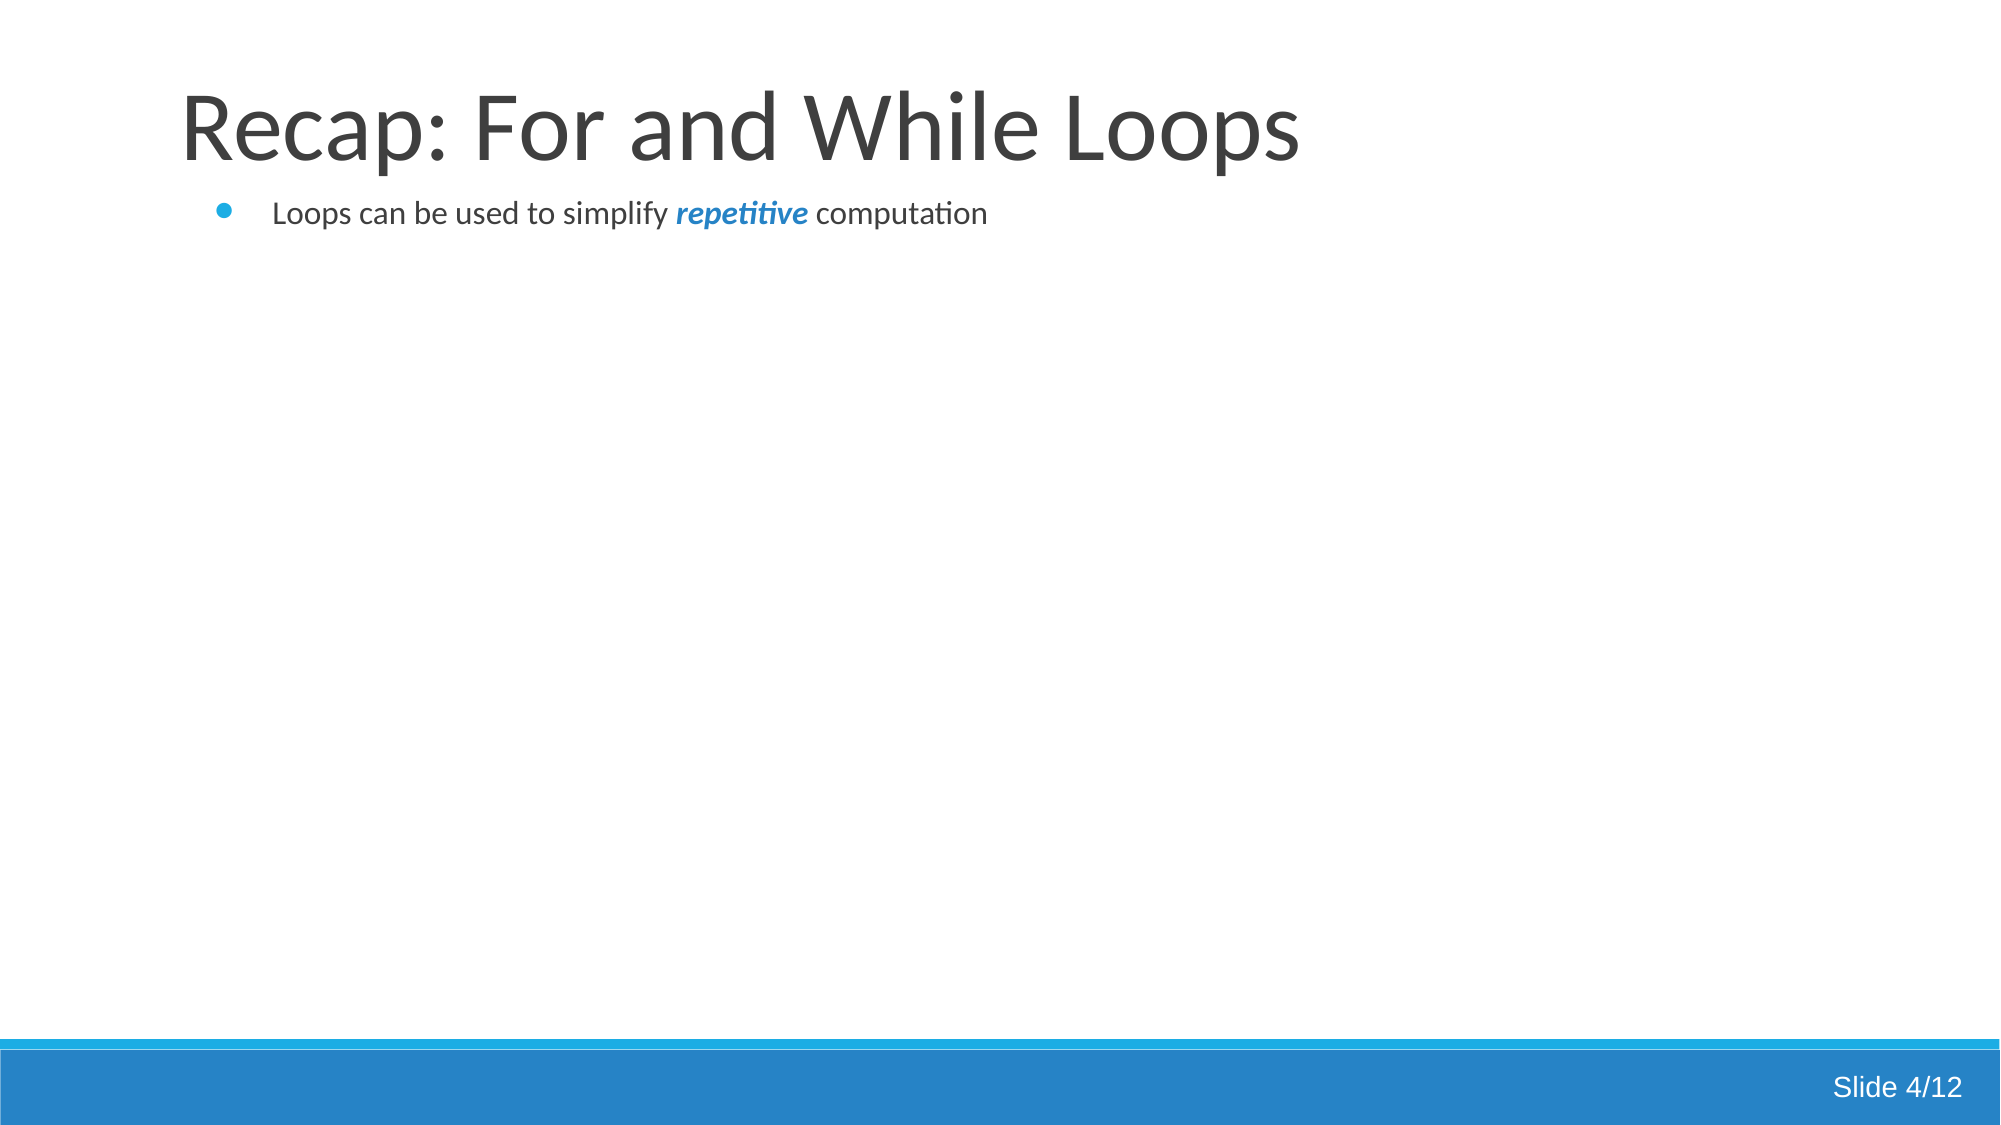

# Recap: For and While Loops
Loops can be used to simplify repetitive computation

Slide 4/12